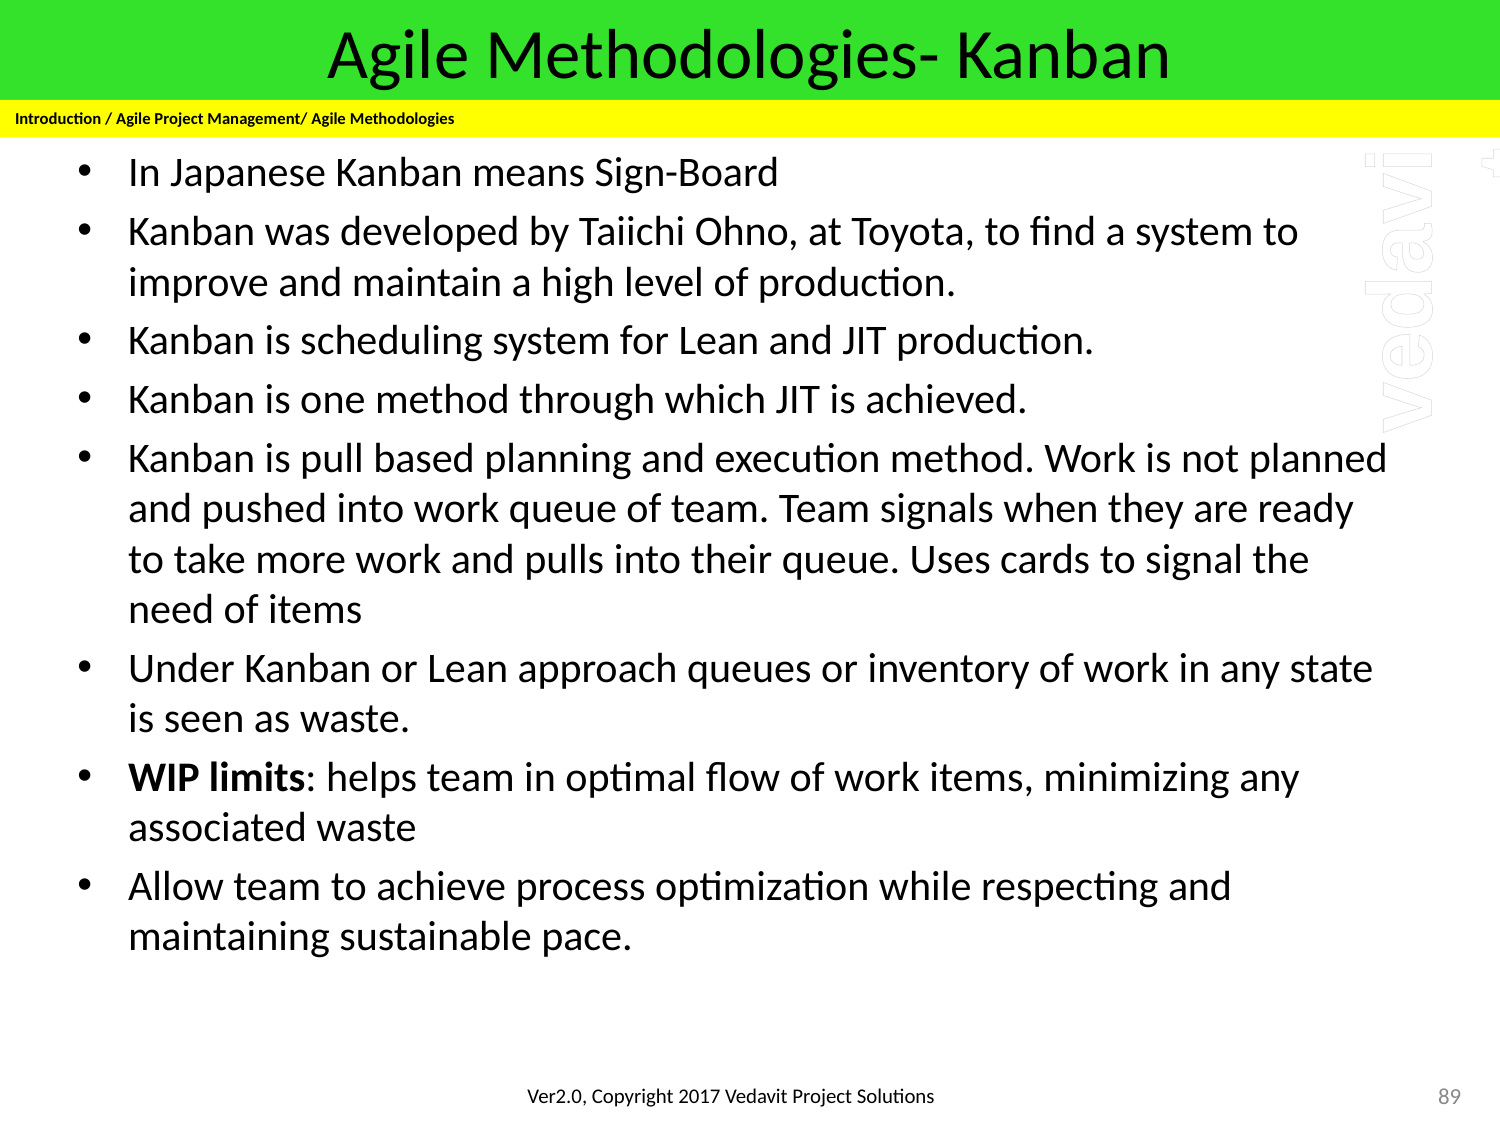

# Agile Methodologies- Kanban
Introduction / Agile Project Management/ Agile Methodologies

In Japanese Kanban means Sign-Board
Kanban was developed by Taiichi Ohno, at Toyota, to find a system to improve and maintain a high level of production.
Kanban is scheduling system for Lean and JIT production.
Kanban is one method through which JIT is achieved.
Kanban is pull based planning and execution method. Work is not planned and pushed into work queue of team. Team signals when they are ready to take more work and pulls into their queue. Uses cards to signal the need of items
Under Kanban or Lean approach queues or inventory of work in any state is seen as waste.
WIP limits: helps team in optimal flow of work items, minimizing any associated waste
Allow team to achieve process optimization while respecting and maintaining sustainable pace.

89